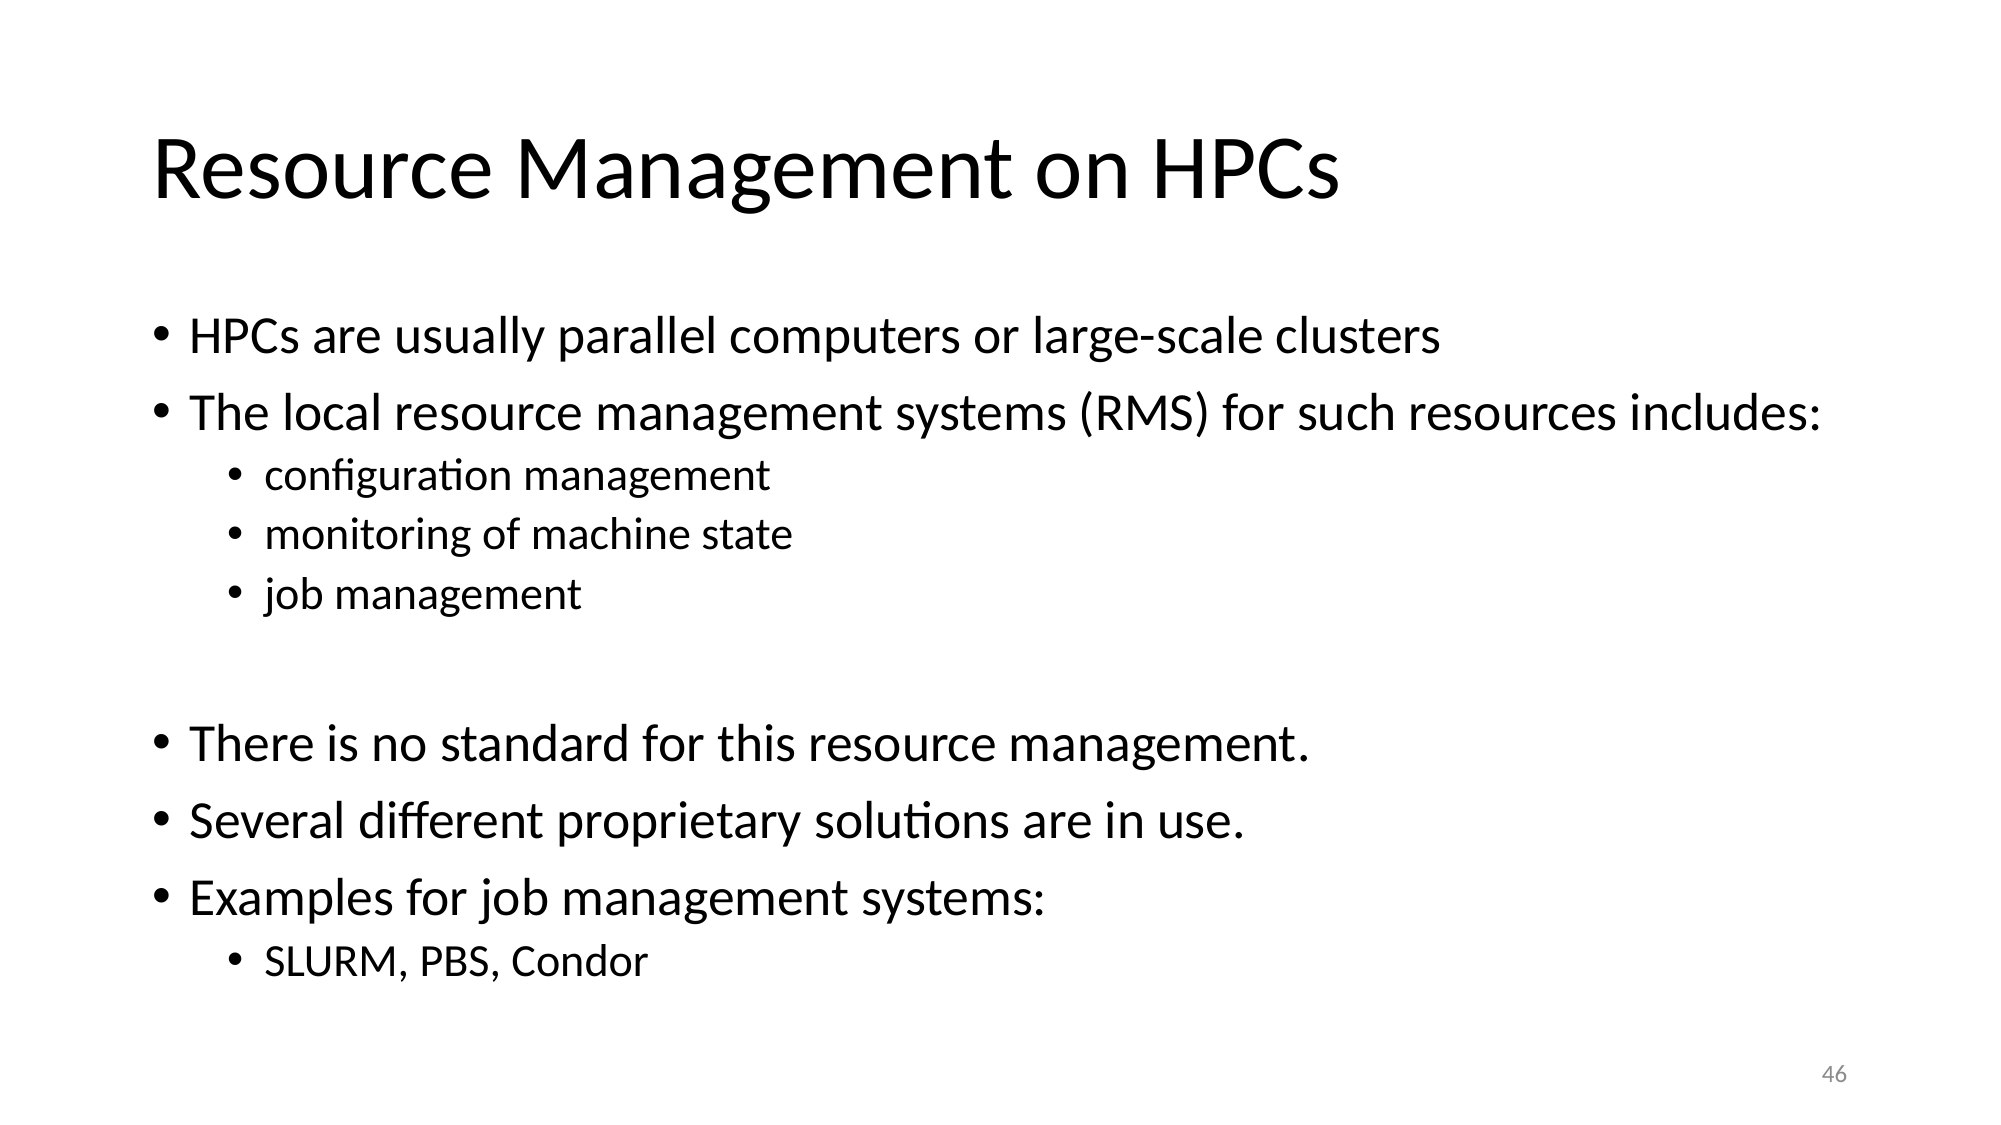

# Resource Management on HPCs
HPCs are usually parallel computers or large-scale clusters
The local resource management systems (RMS) for such resources includes:
configuration management
monitoring of machine state
job management

There is no standard for this resource management.
Several different proprietary solutions are in use.
Examples for job management systems:
SLURM, PBS, Condor

46